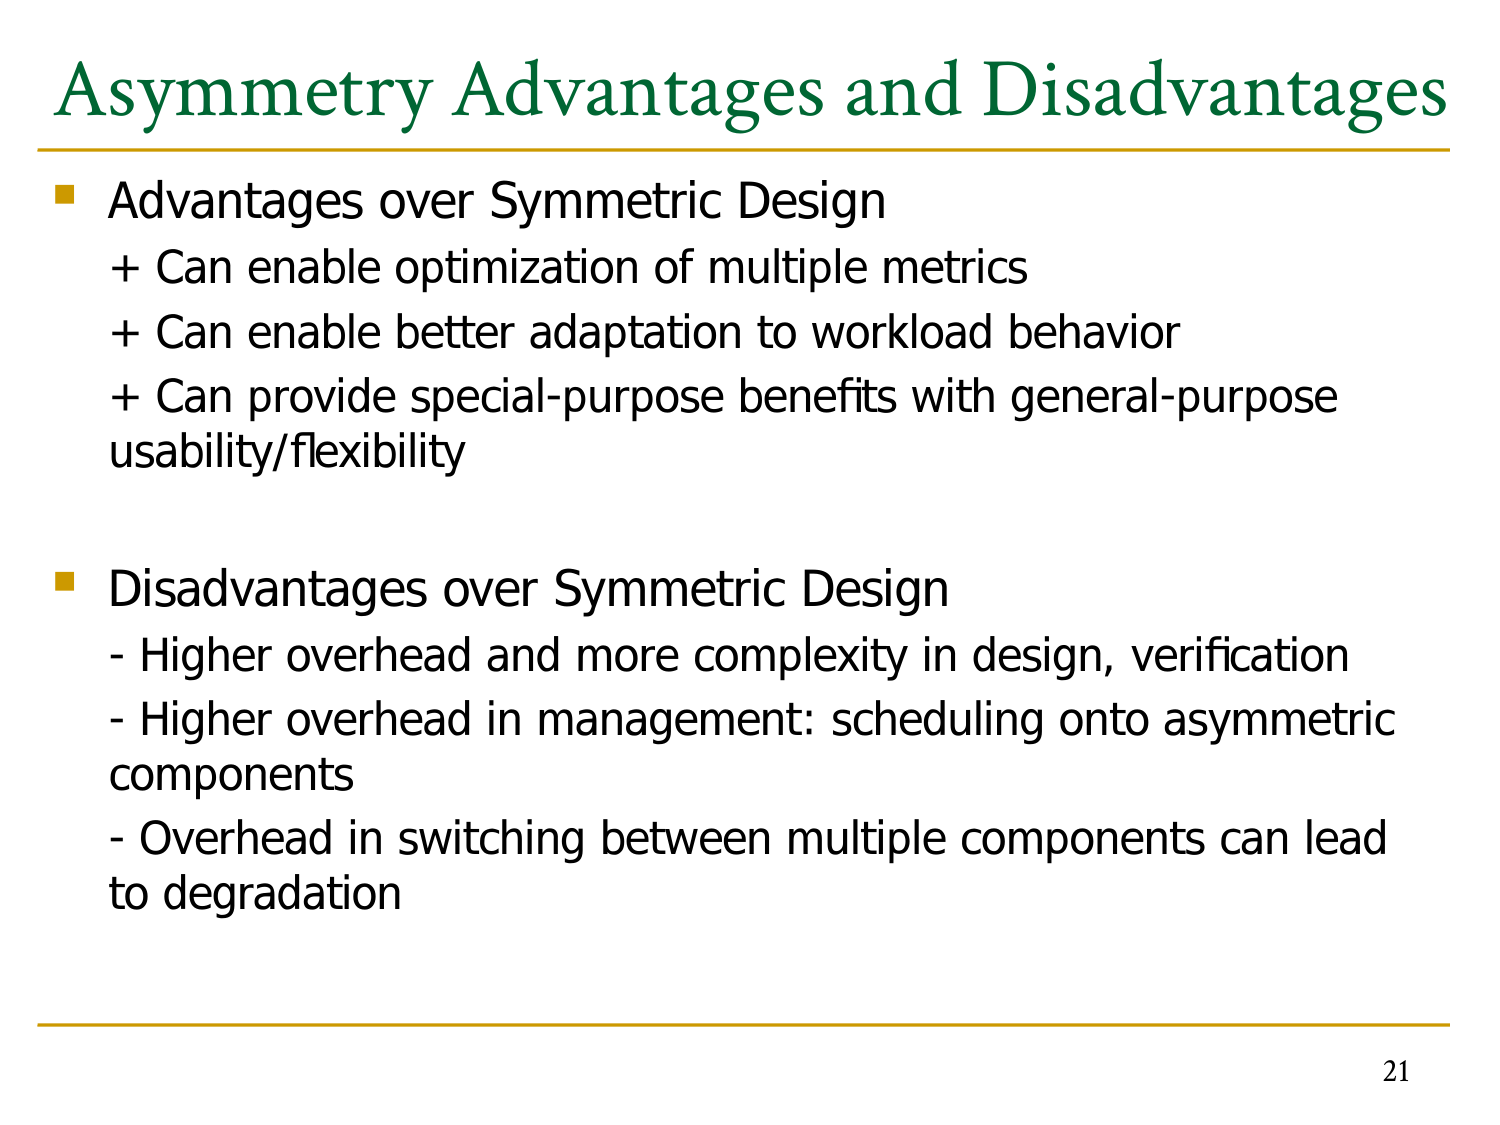

# Asymmetry Advantages and Disadvantages
Advantages over Symmetric Design
+ Can enable optimization of multiple metrics
+ Can enable better adaptation to workload behavior
+ Can provide special-purpose benefits with general-purpose usability/flexibility

Disadvantages over Symmetric Design
- Higher overhead and more complexity in design, verification
- Higher overhead in management: scheduling onto asymmetric components
- Overhead in switching between multiple components can lead to degradation

21